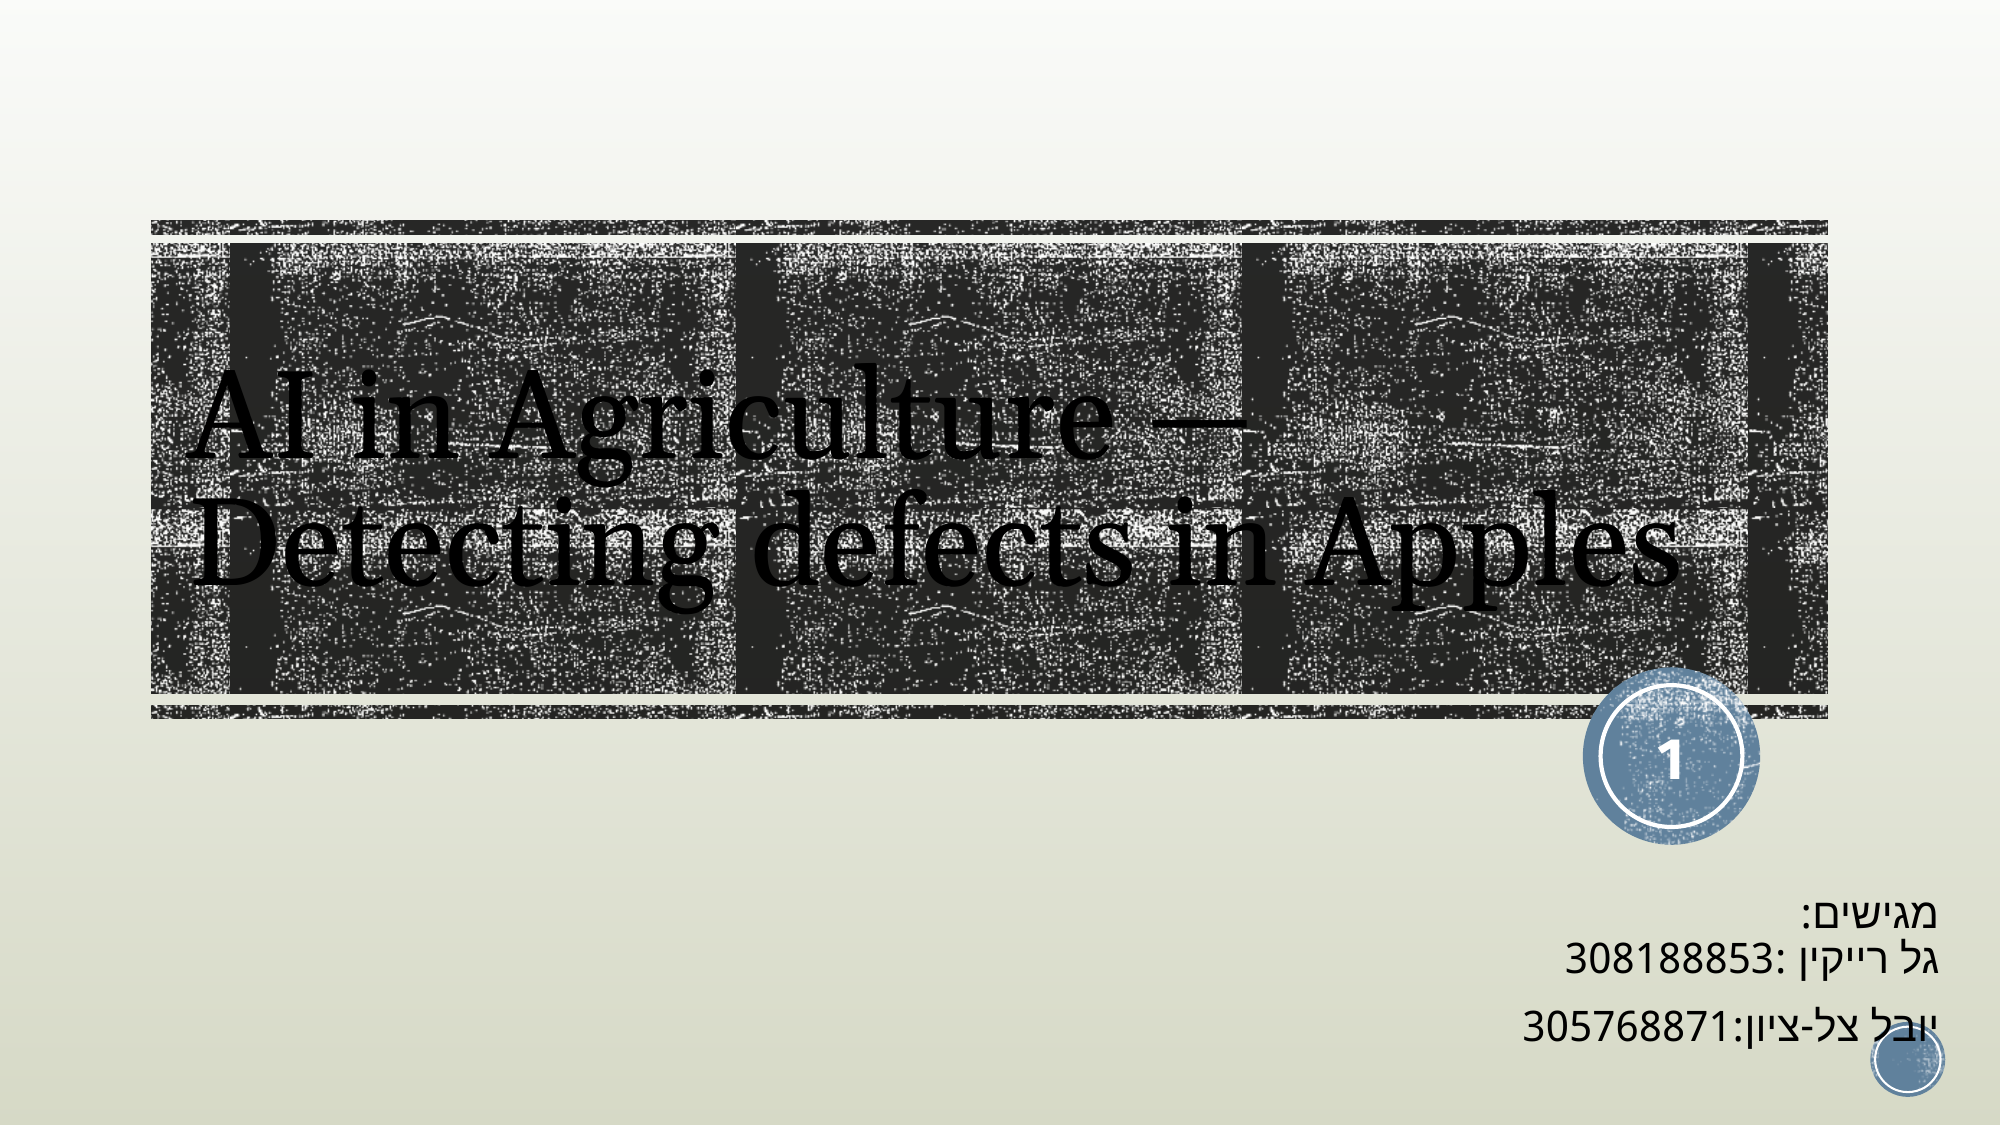

# AI in Agriculture — Detecting defects in Apples
1
מגישים:
גל רייקין :	308188853
יובל צל-ציון:	305768871